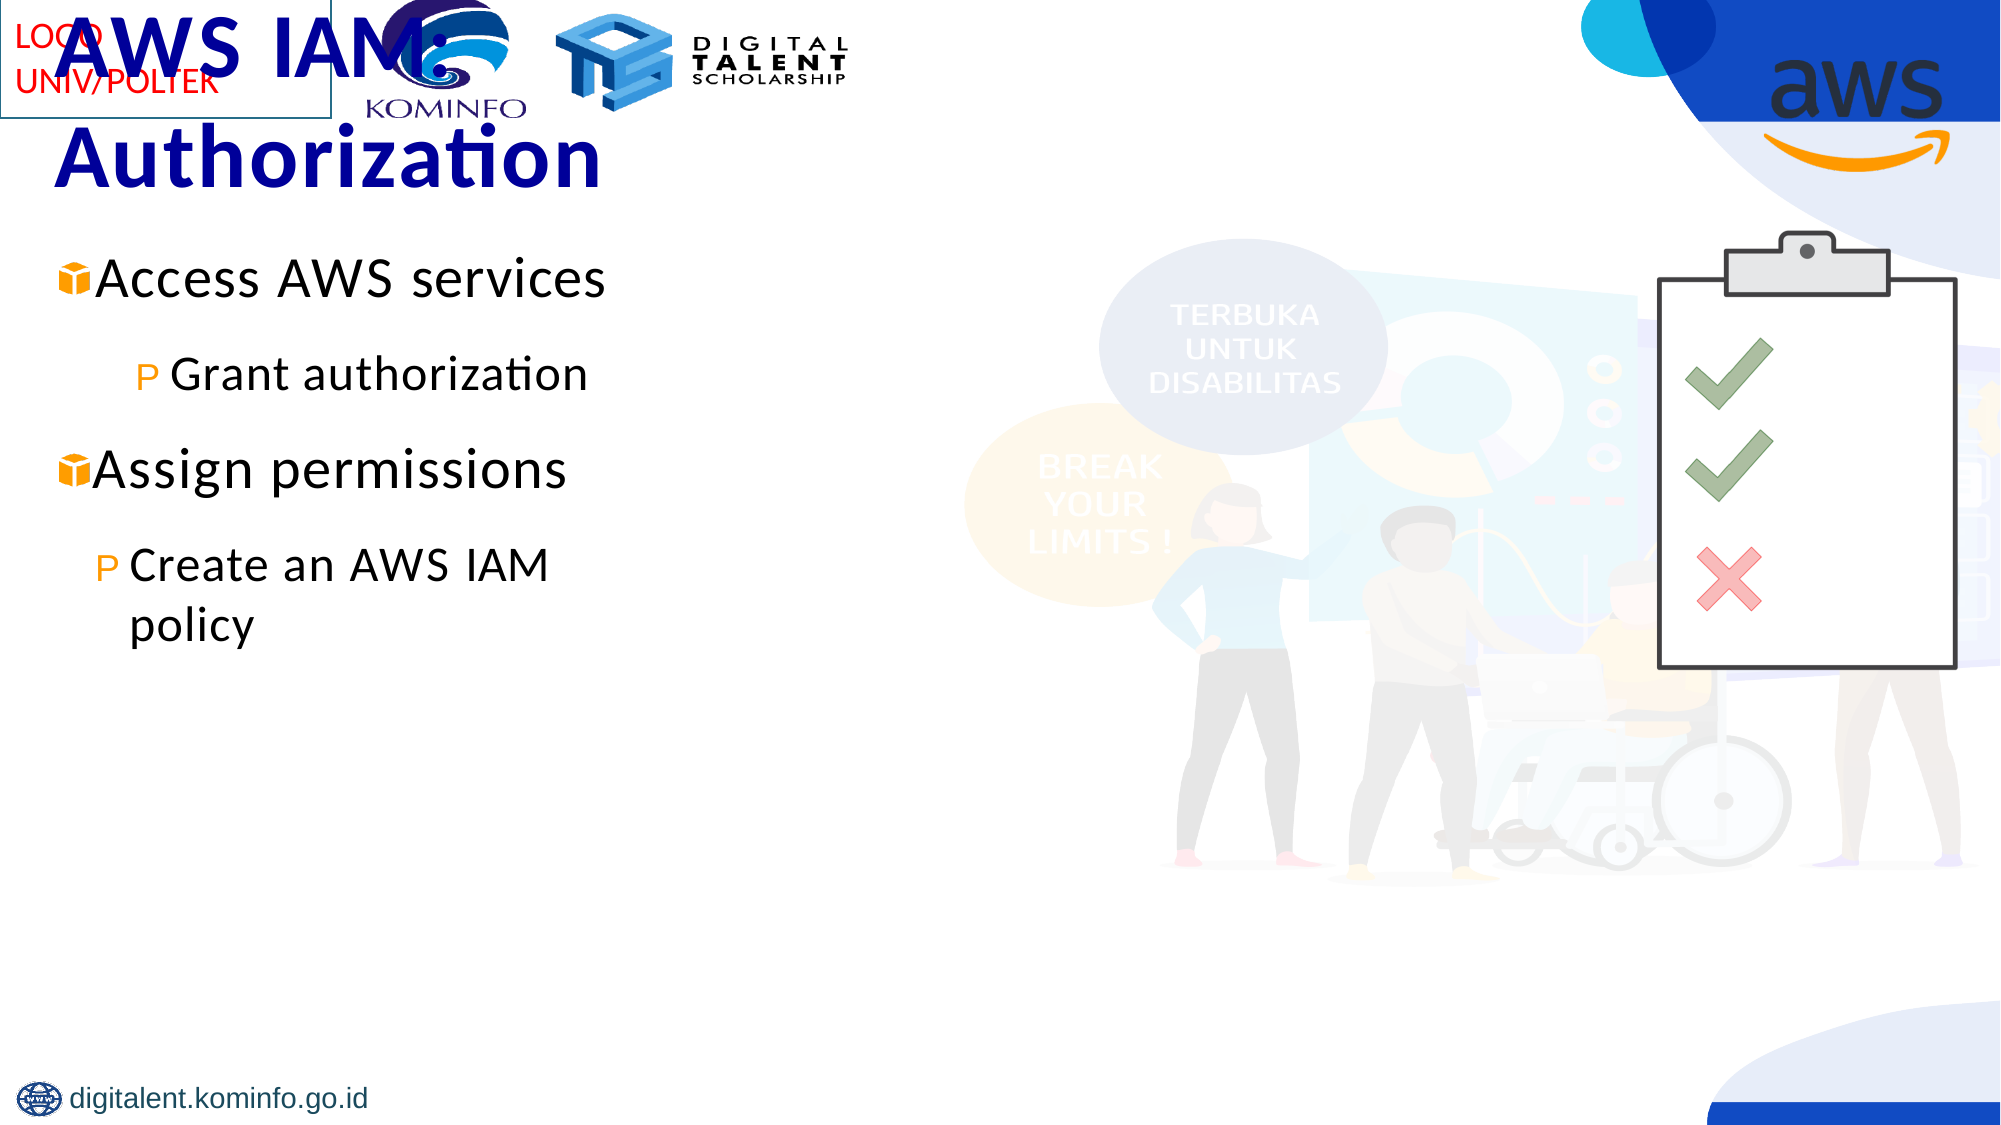

# AWS IAM: Authorization

Access AWS services
P Grant authorization
Assign permissions
P Create an AWS IAM policy